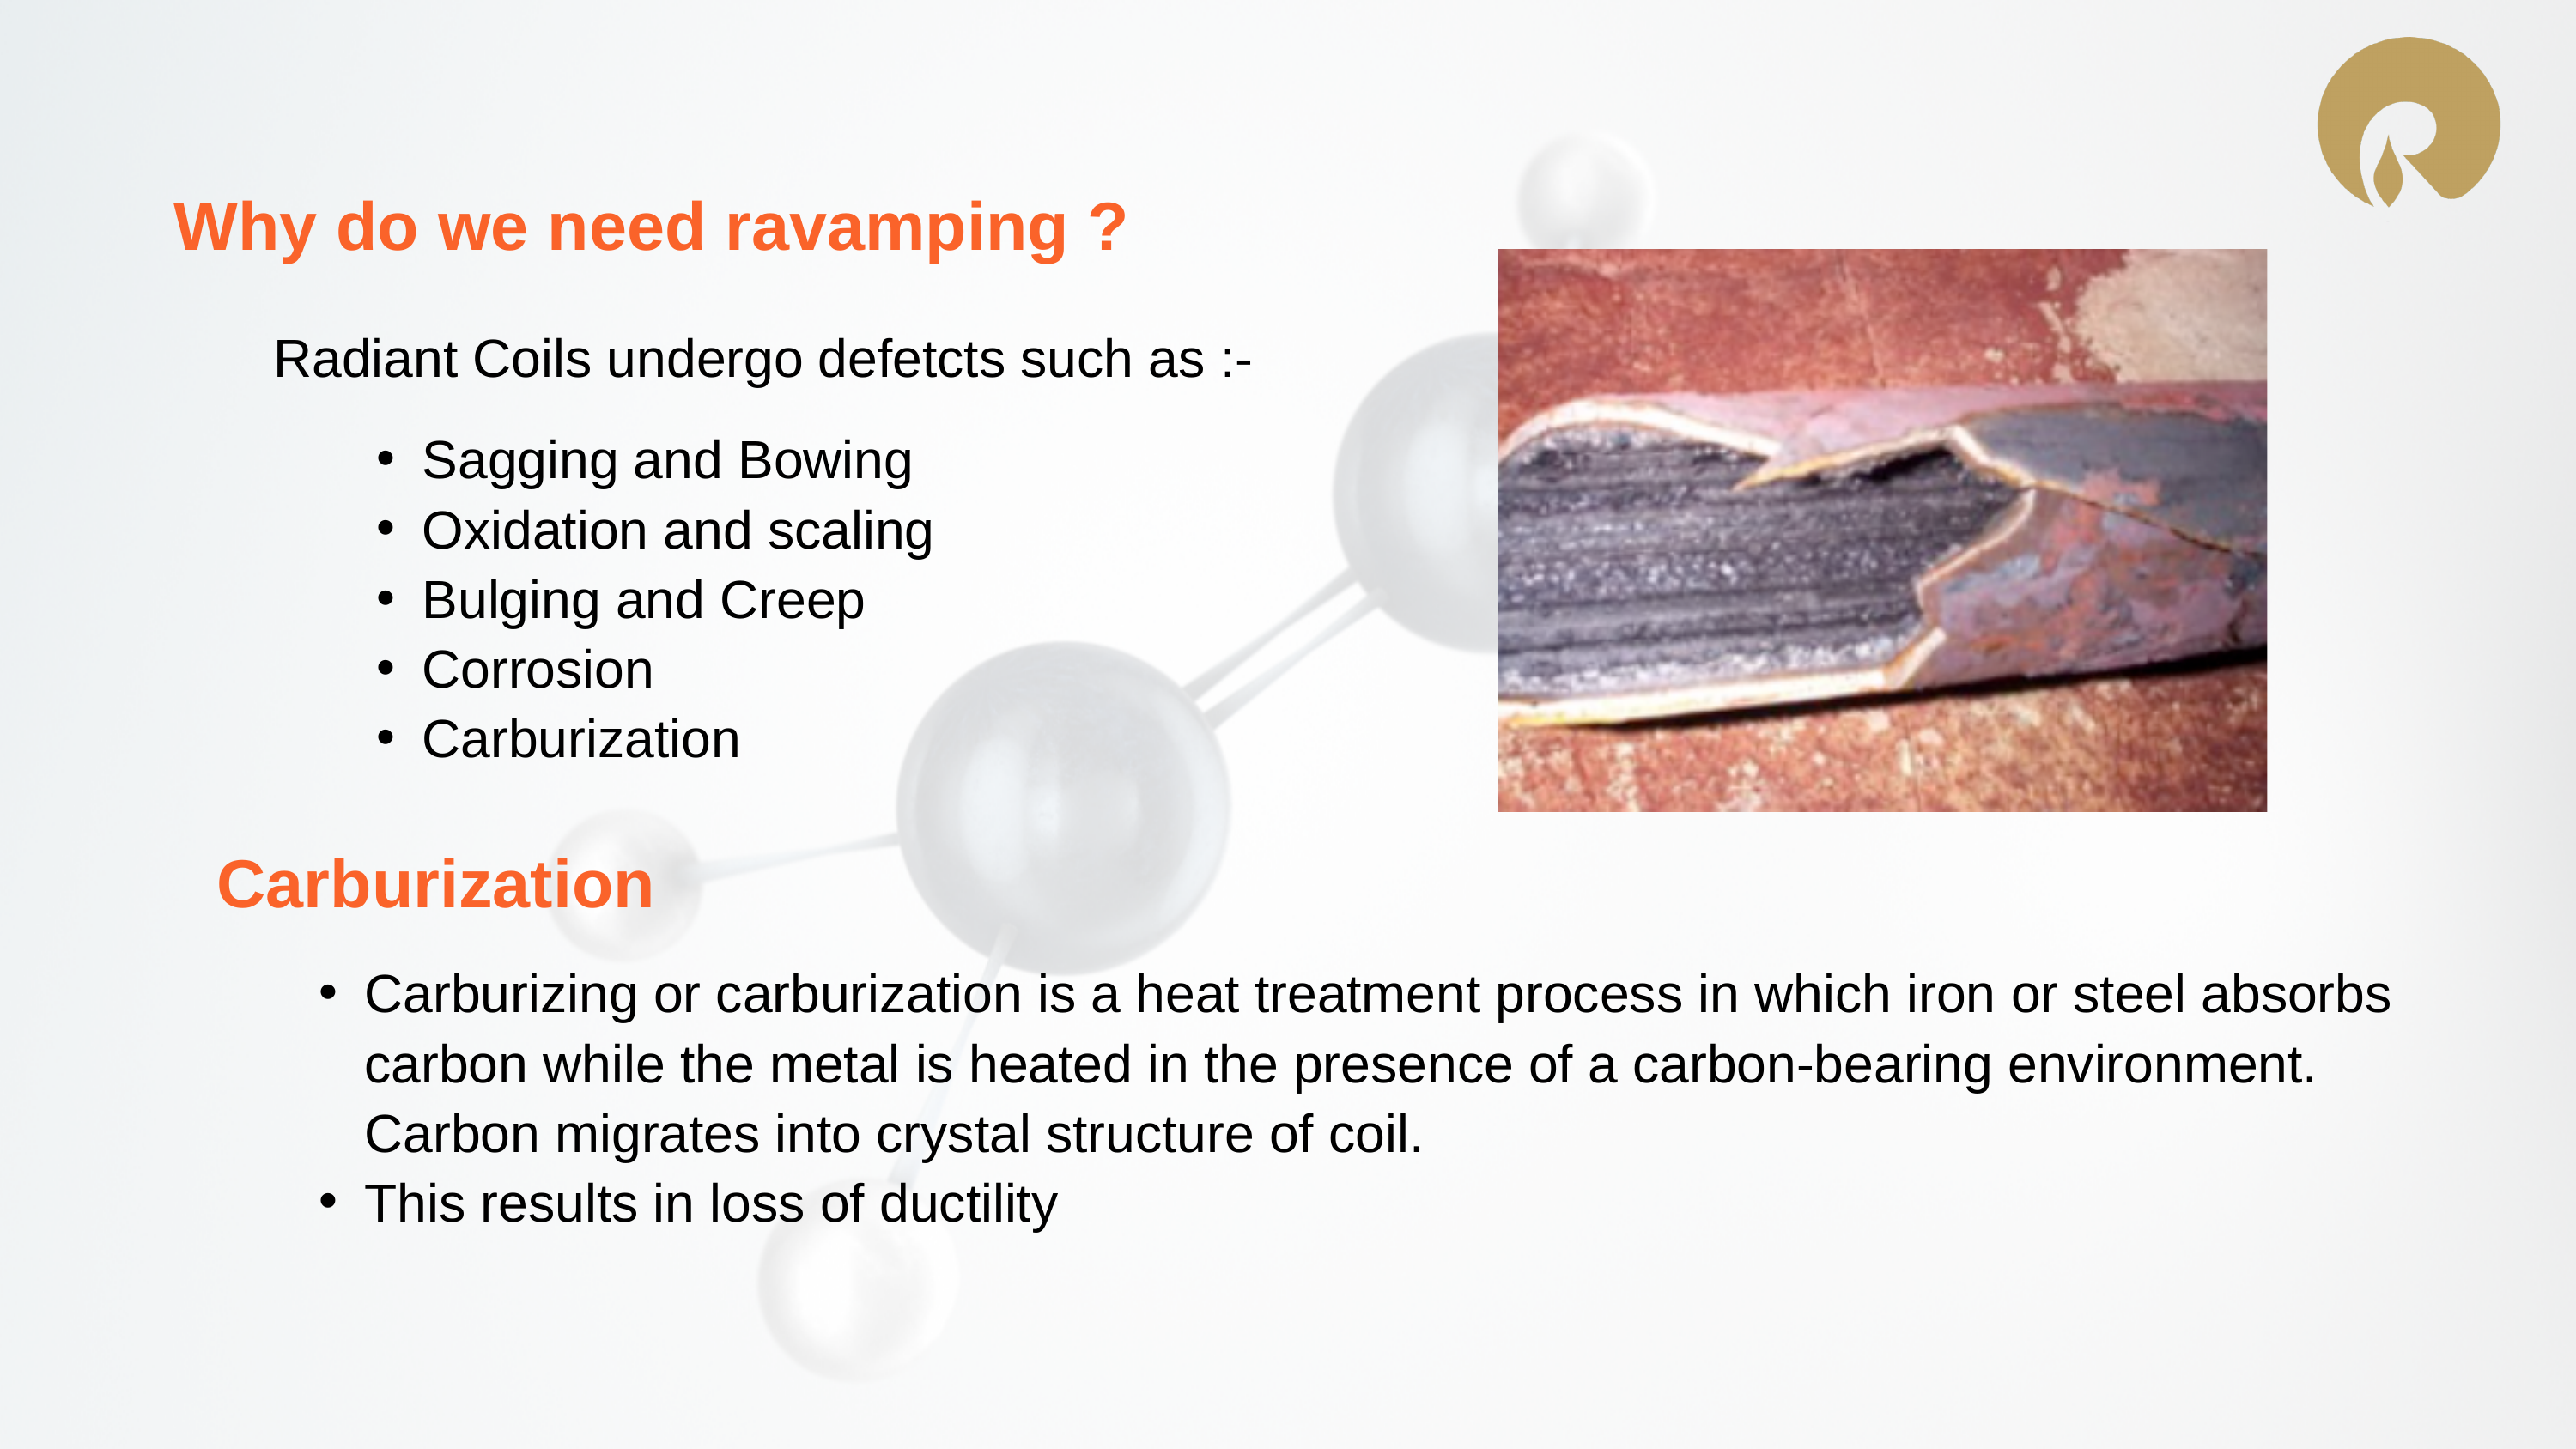

Why do we need ravamping ?

Radiant Coils undergo defetcts such as :-

Sagging and Bowing
Oxidation and scaling
Bulging and Creep
Corrosion
Carburization

Carburization
Carburizing or carburization is a heat treatment process in which iron or steel absorbs carbon while the metal is heated in the presence of a carbon-bearing environment. Carbon migrates into crystal structure of coil.
This results in loss of ductility